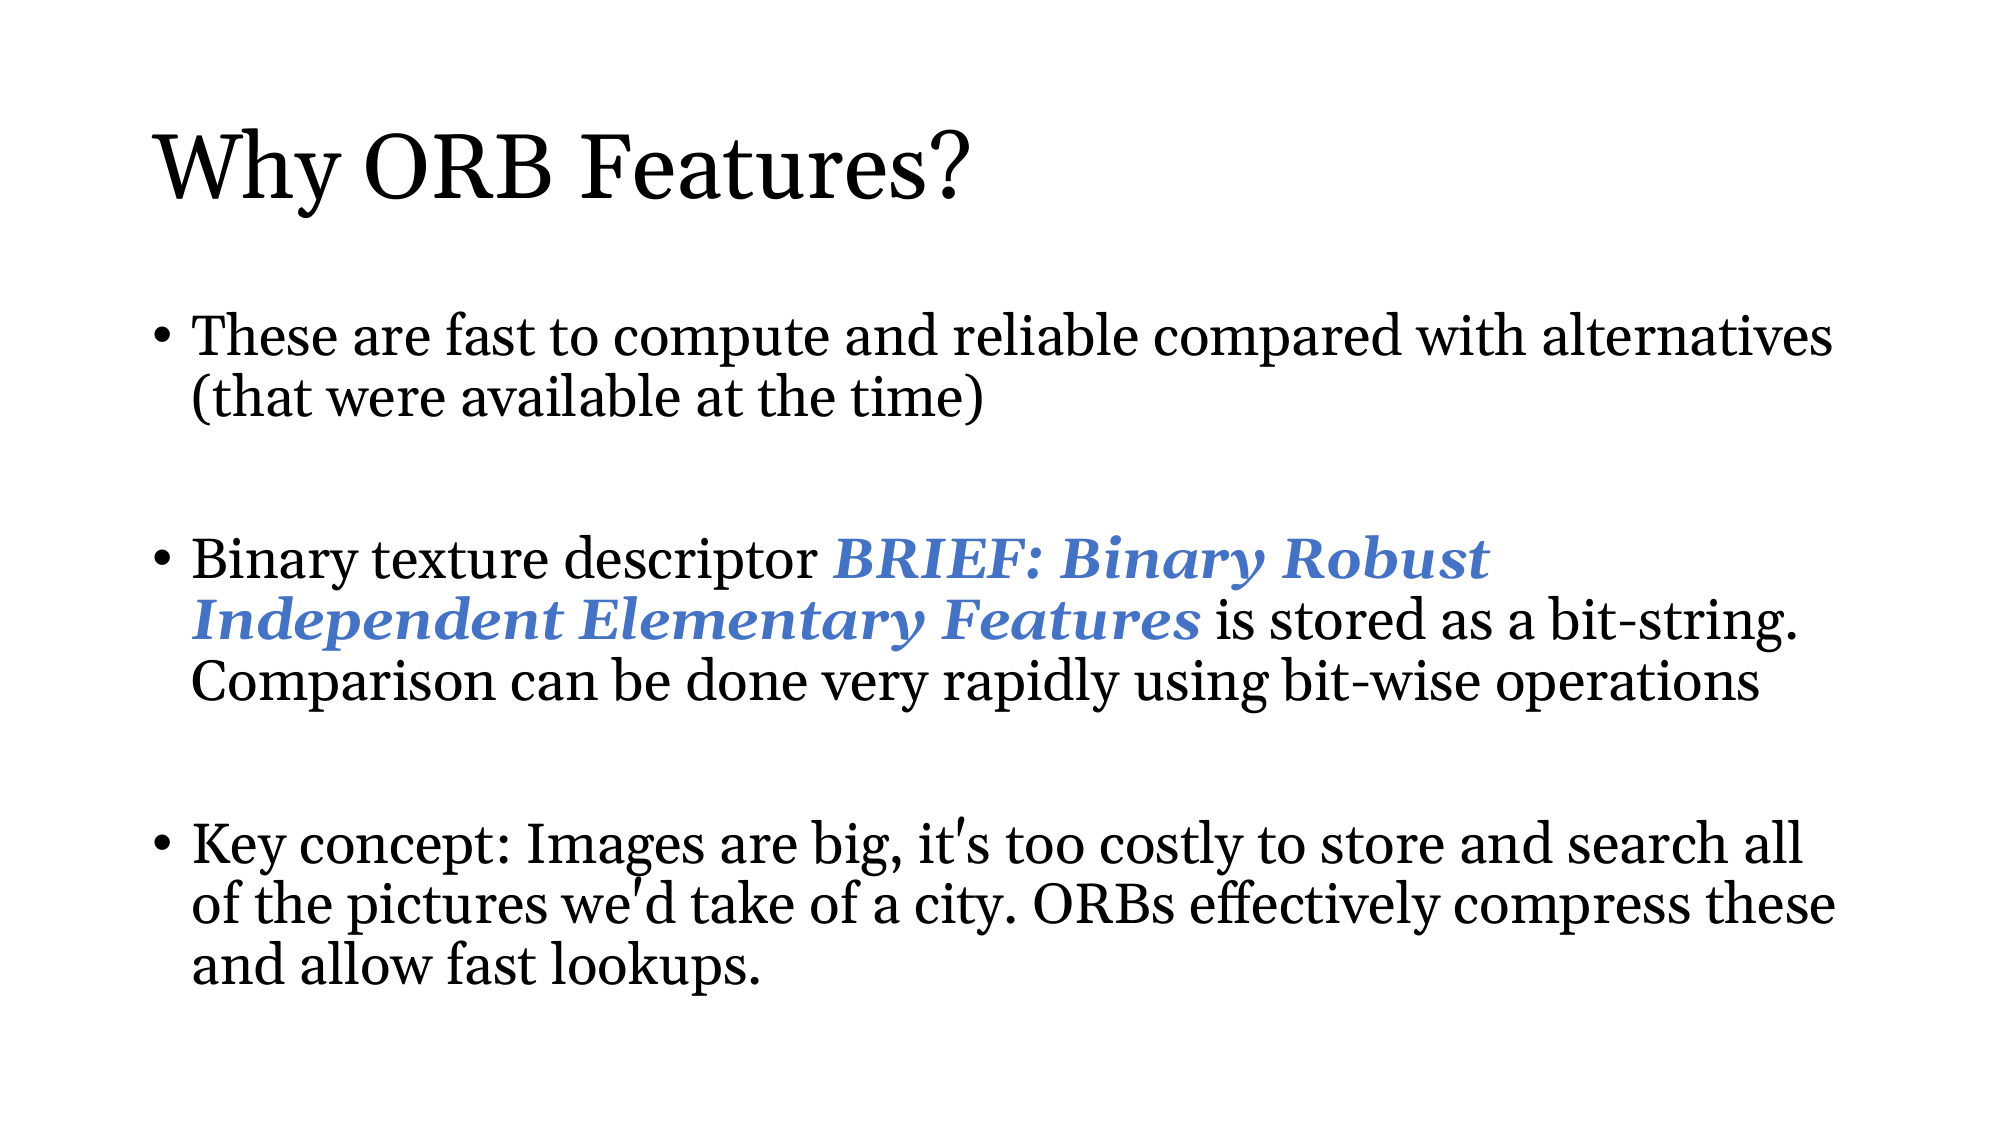

# Why ORB Features?
These are fast to compute and reliable compared with alternatives (that were available at the time)

Binary texture descriptor BRIEF: Binary Robust Independent Elementary Features is stored as a bit-string. Comparison can be done very rapidly using bit-wise operations

Key concept: Images are big, it's too costly to store and search all of the pictures we'd take of a city. ORBs effectively compress these and allow fast lookups.